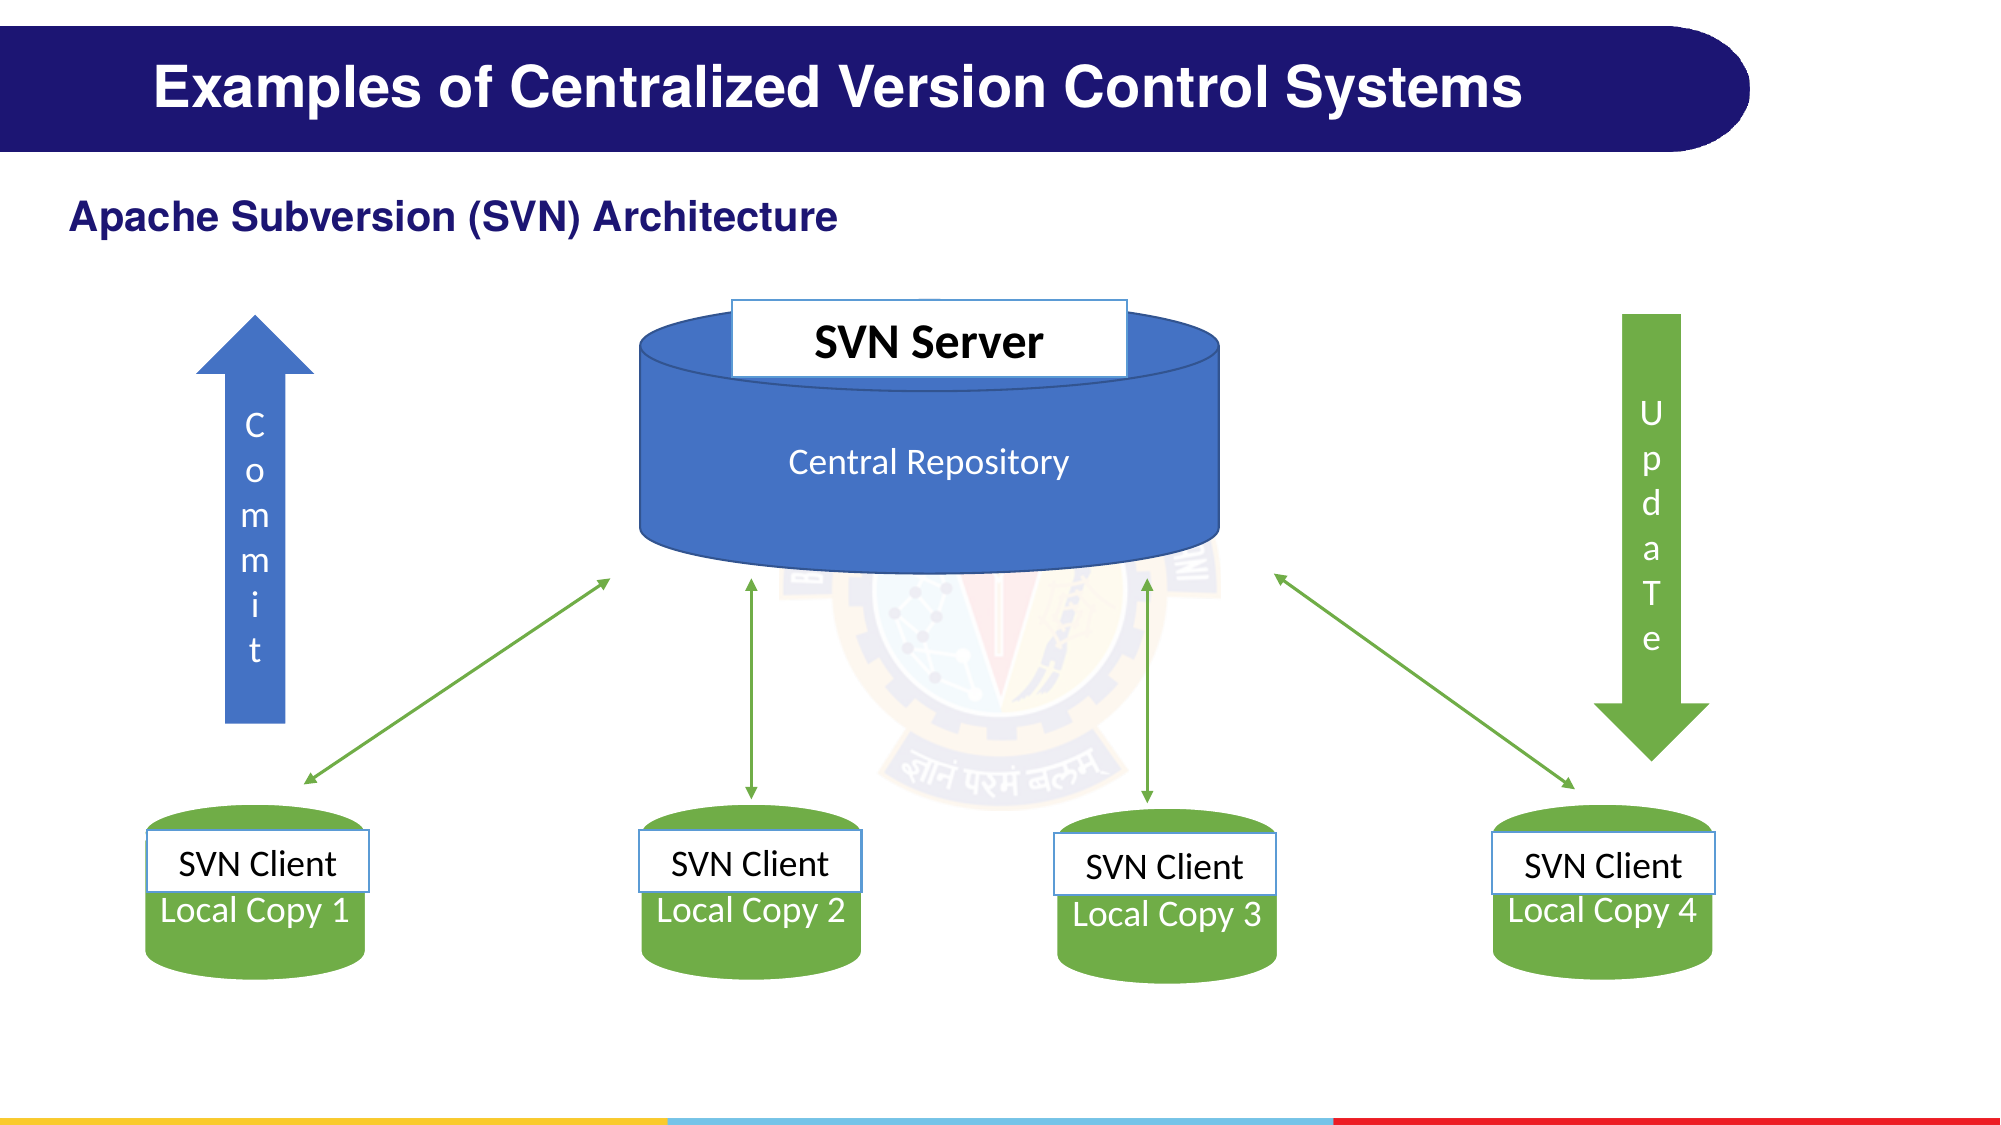

# Examples of Centralized Version Control Systems
Apache Subversion (SVN) Architecture
Central Repository
SVN Server
Commi
t
Upda
T
e
Local Copy 1
Local Copy 2
Local Copy 4
Local Copy 3
SVN Client
SVN Client
SVN Client
SVN Client